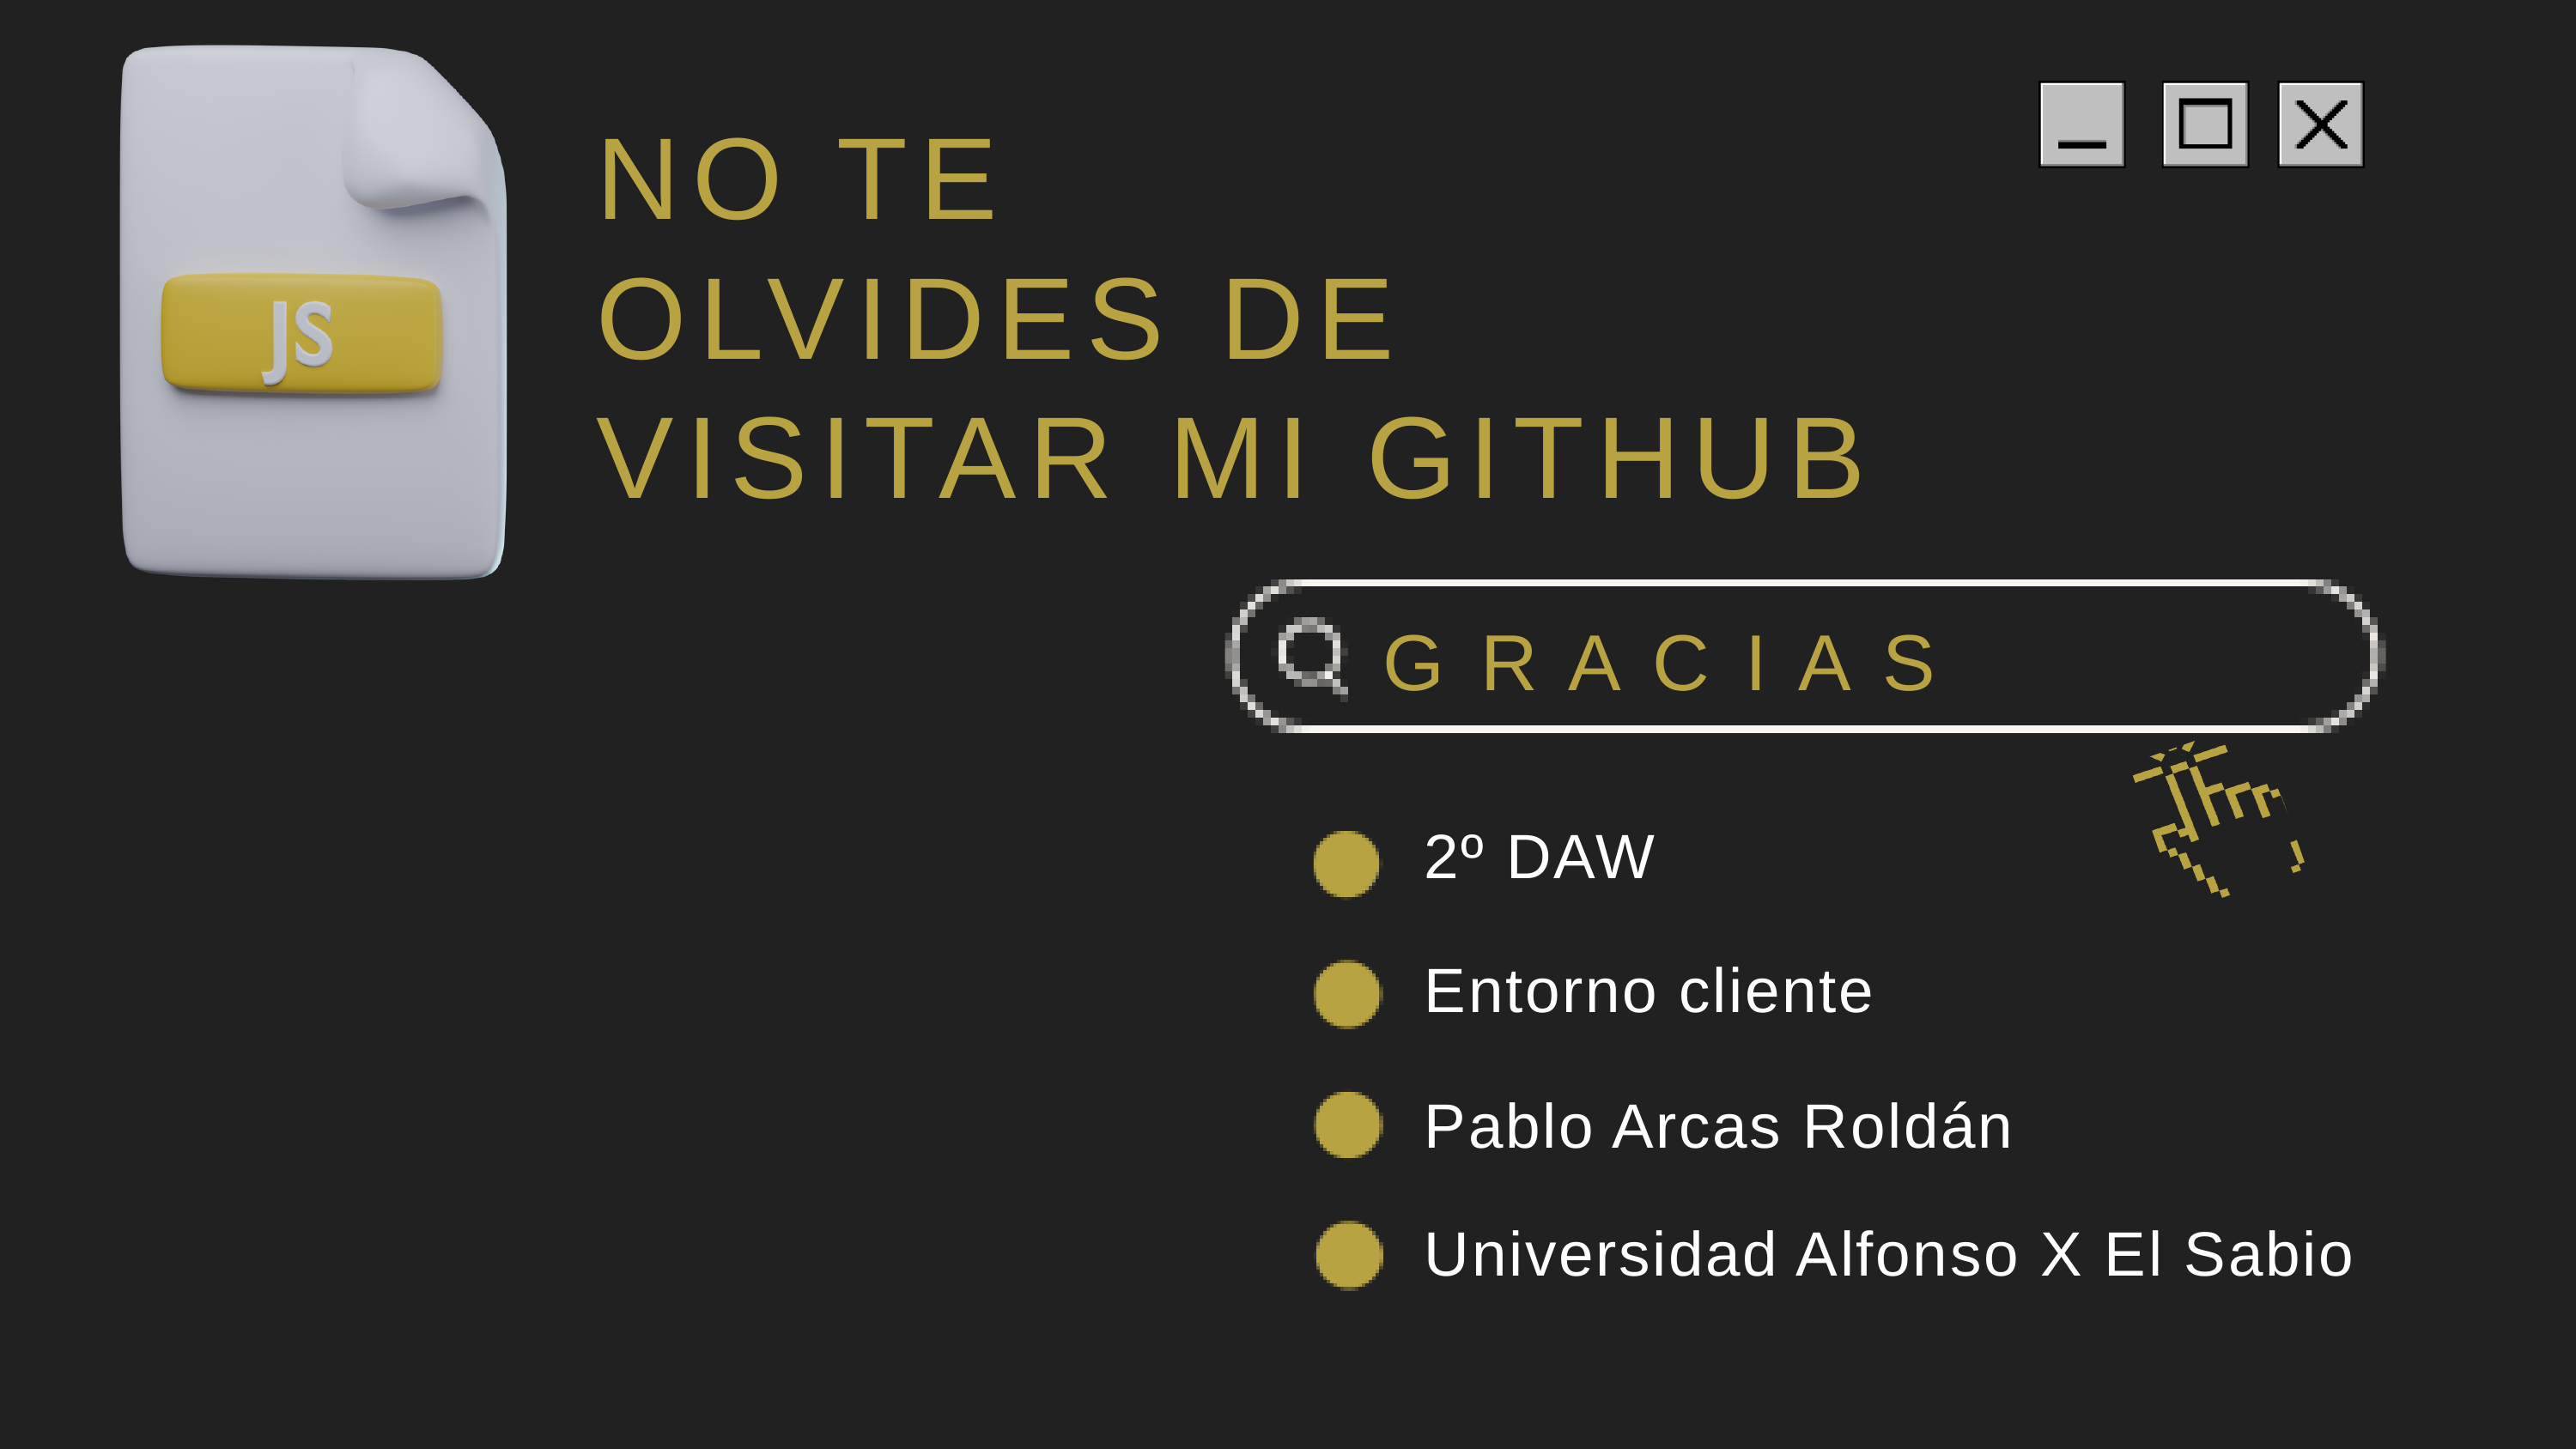

NO TE
OLVIDES DE
VISITAR MI GITHUB

G R A C I A S

2º DAW

Entorno cliente
Pablo Arcas Roldán
Universidad Alfonso X El Sabio